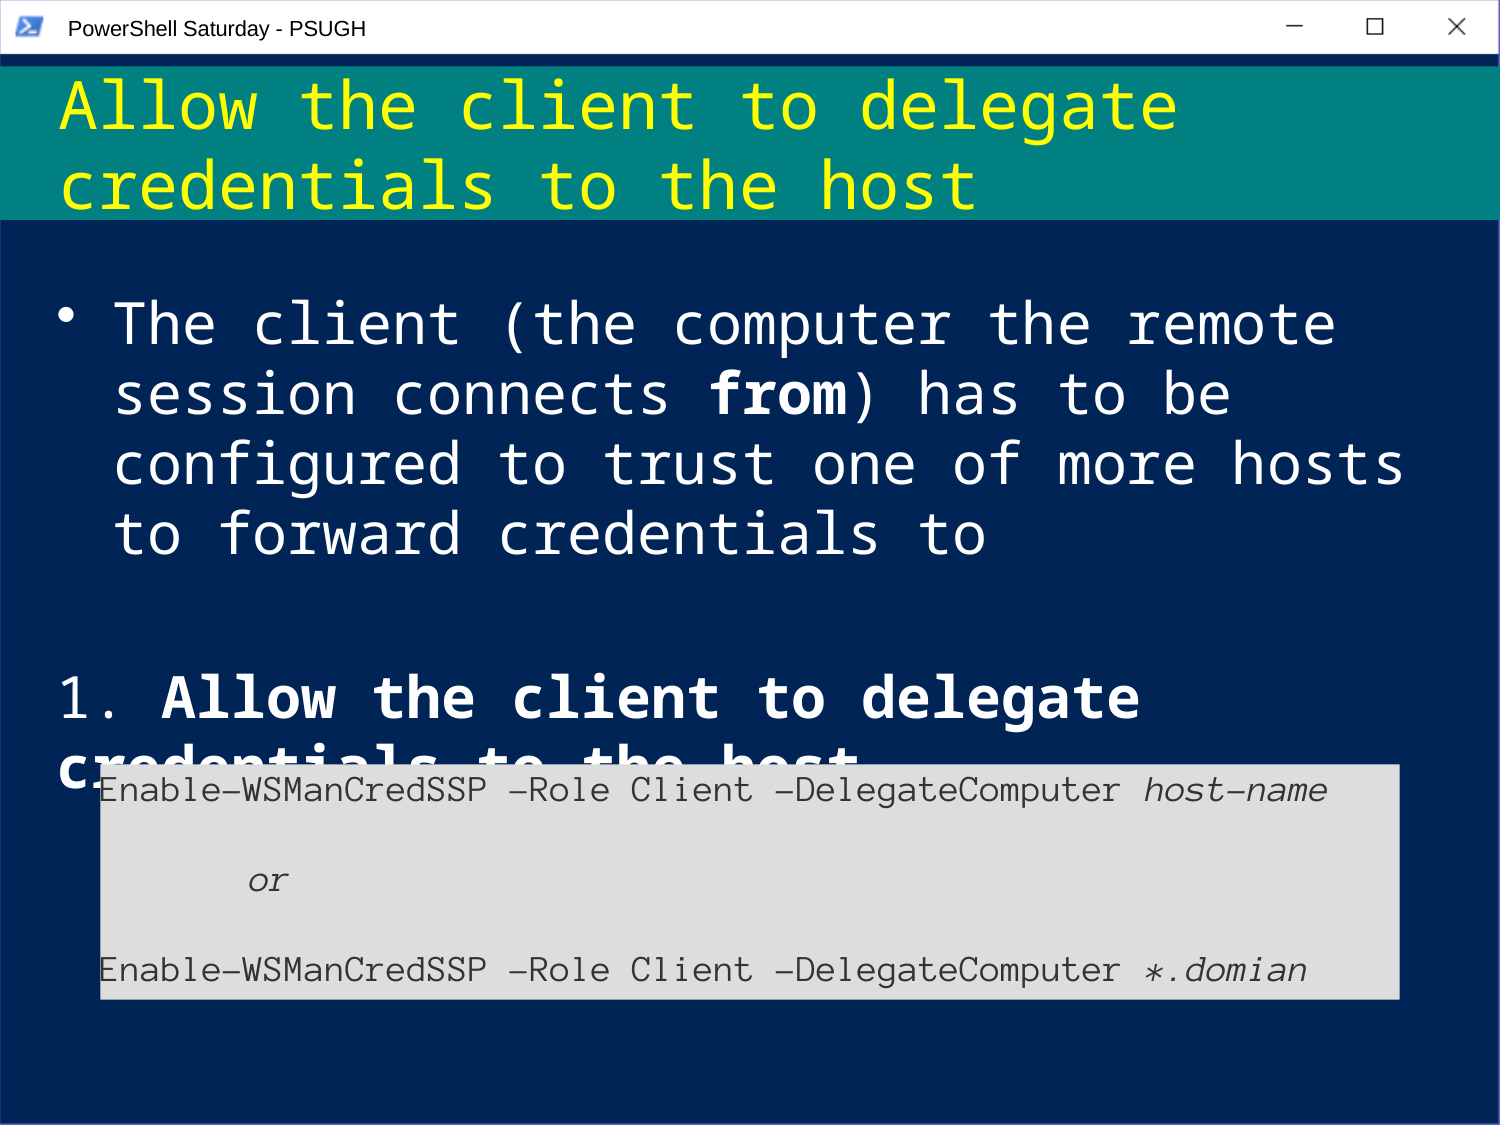

# Allow the client to delegate credentials to the host
The client (the computer the remote session connects from) has to be configured to trust one of more hosts to forward credentials to

1. Allow the client to delegate credentials to the host

Enable-WSManCredSSP –Role Client -DelegateComputer host-name

	or

Enable-WSManCredSSP –Role Client -DelegateComputer *.domian